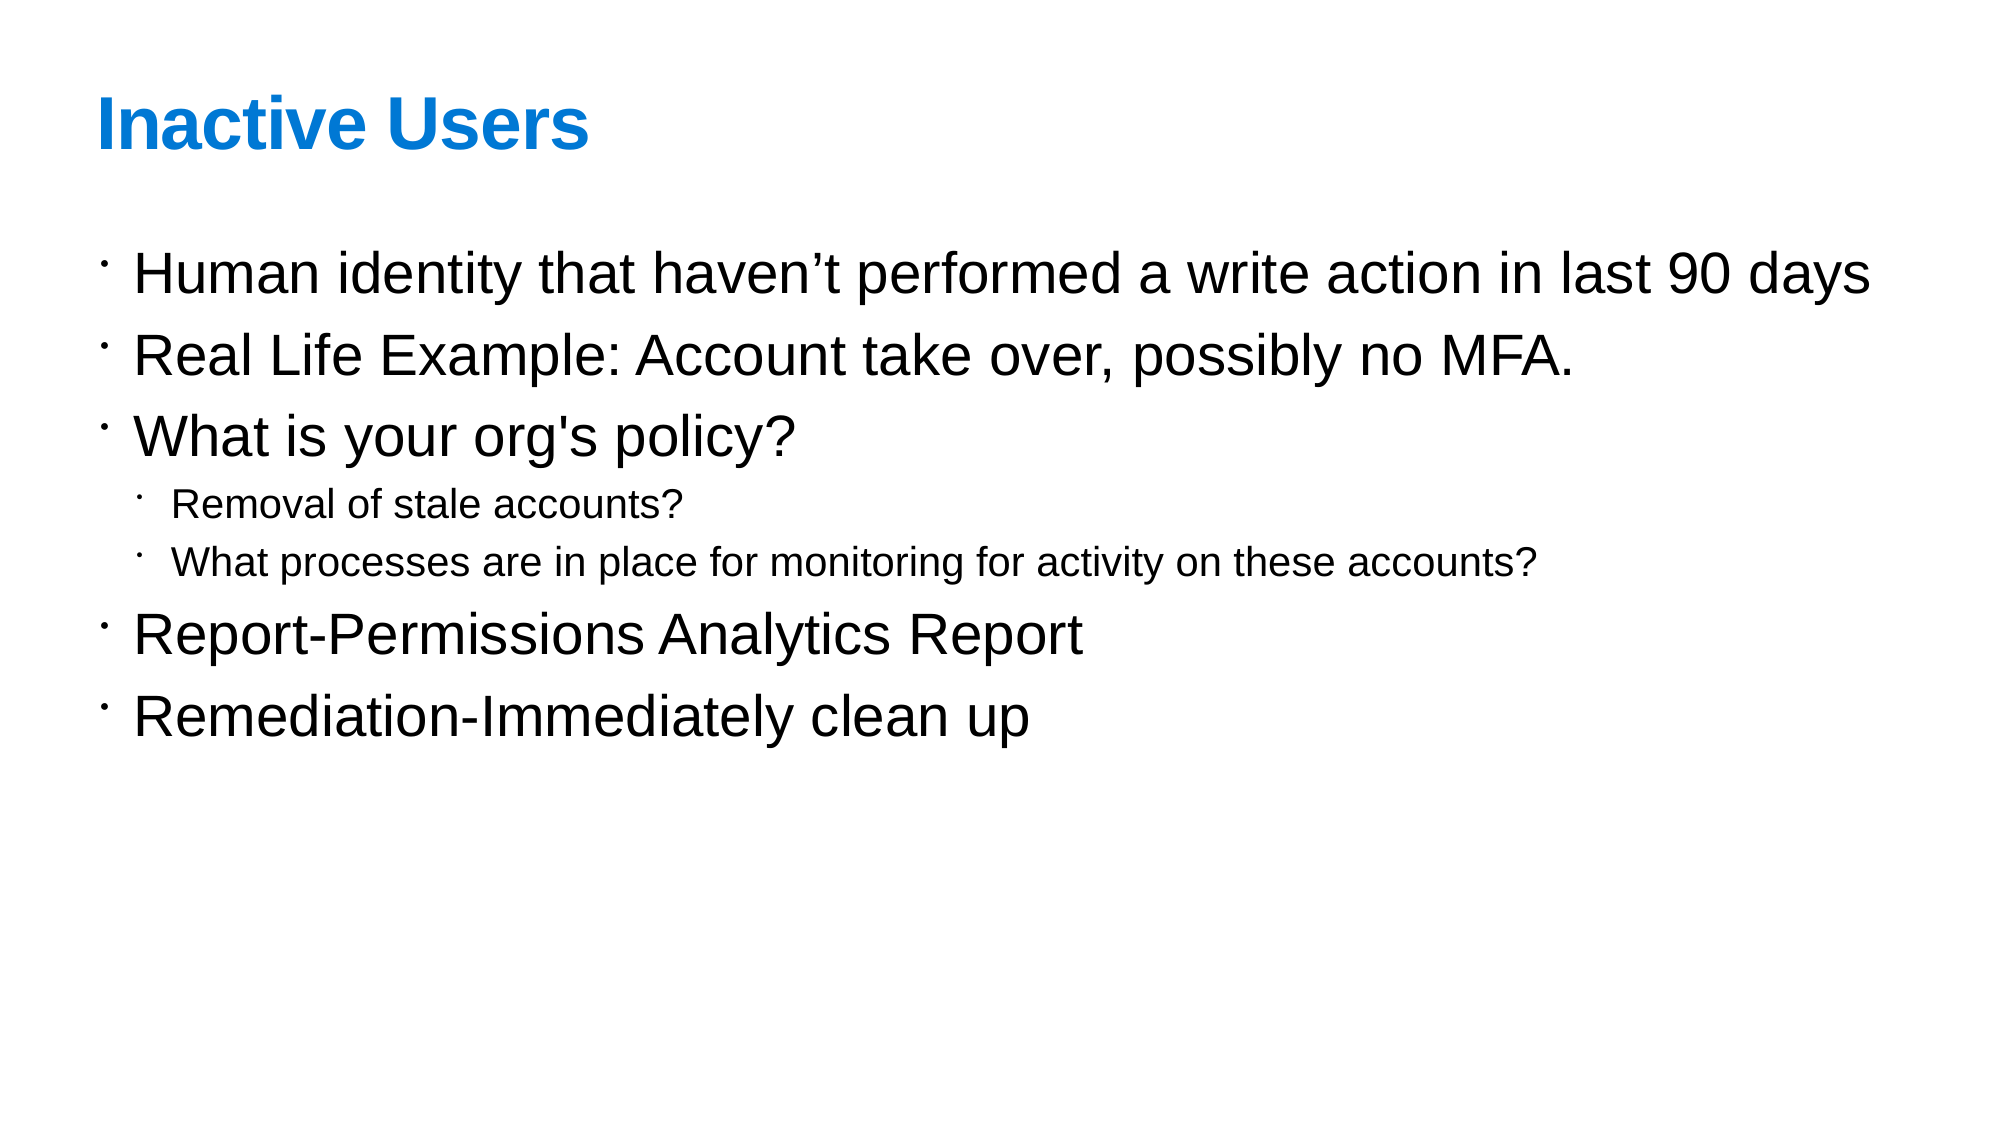

# Inactive Users
Human identity that haven’t performed a write action in last 90 days
Real Life Example: Account take over, possibly no MFA.
What is your org's policy?
Removal of stale accounts?
What processes are in place for monitoring for activity on these accounts?
Report-Permissions Analytics Report
Remediation-Immediately clean up